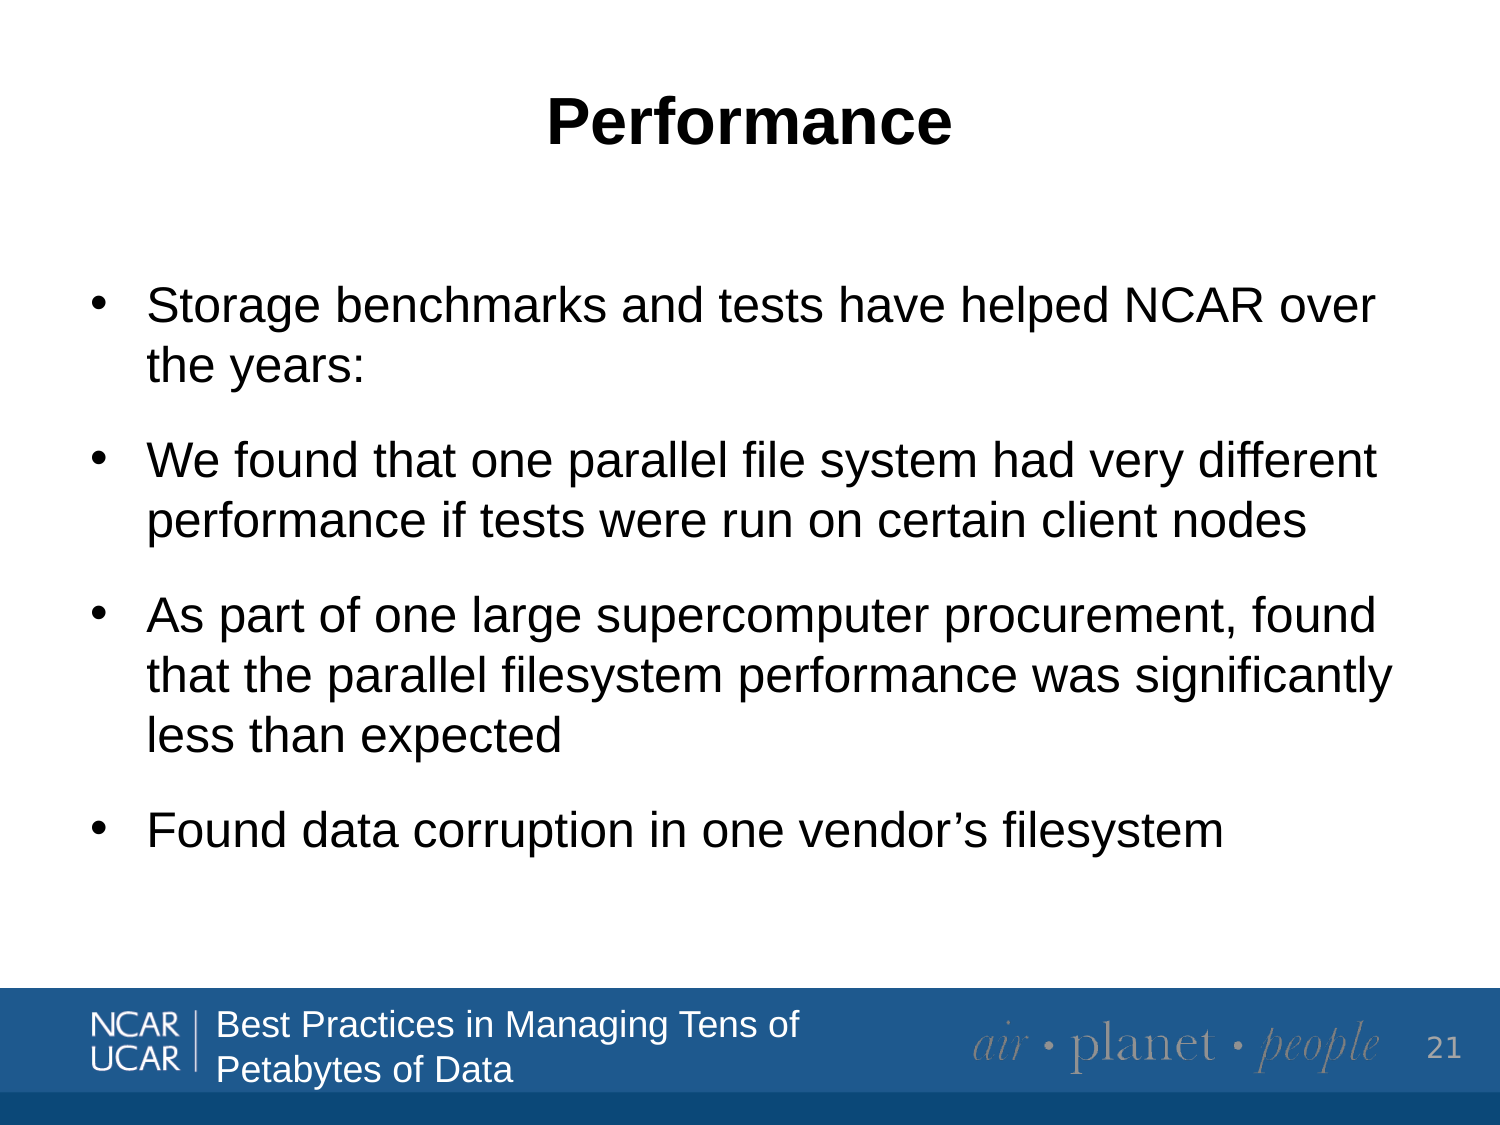

# Performance

Storage benchmarks and tests have helped NCAR over the years:
We found that one parallel file system had very different performance if tests were run on certain client nodes
As part of one large supercomputer procurement, found that the parallel filesystem performance was significantly less than expected
Found data corruption in one vendor’s filesystem

21